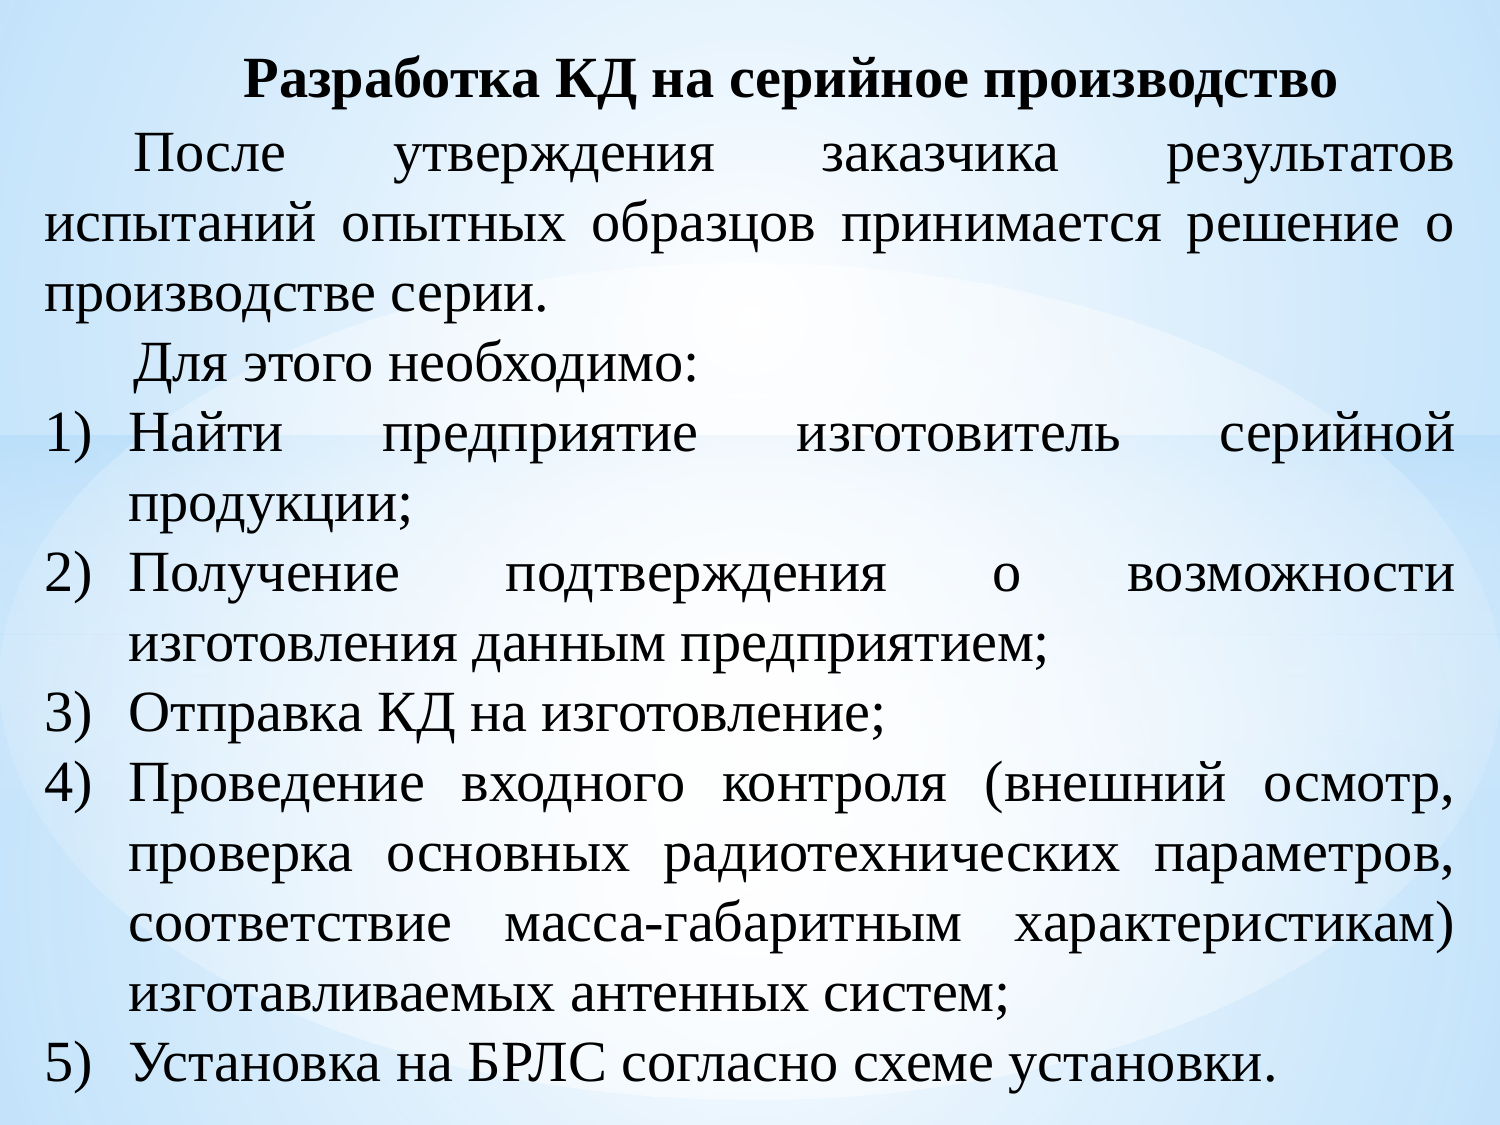

Разработка КД на серийное производство
После утверждения заказчика результатов испытаний опытных образцов принимается решение о производстве серии.
Для этого необходимо:
Найти предприятие изготовитель серийной продукции;
Получение подтверждения о возможности изготовления данным предприятием;
Отправка КД на изготовление;
Проведение входного контроля (внешний осмотр, проверка основных радиотехнических параметров, соответствие масса-габаритным характеристикам) изготавливаемых антенных систем;
Установка на БРЛС согласно схеме установки.